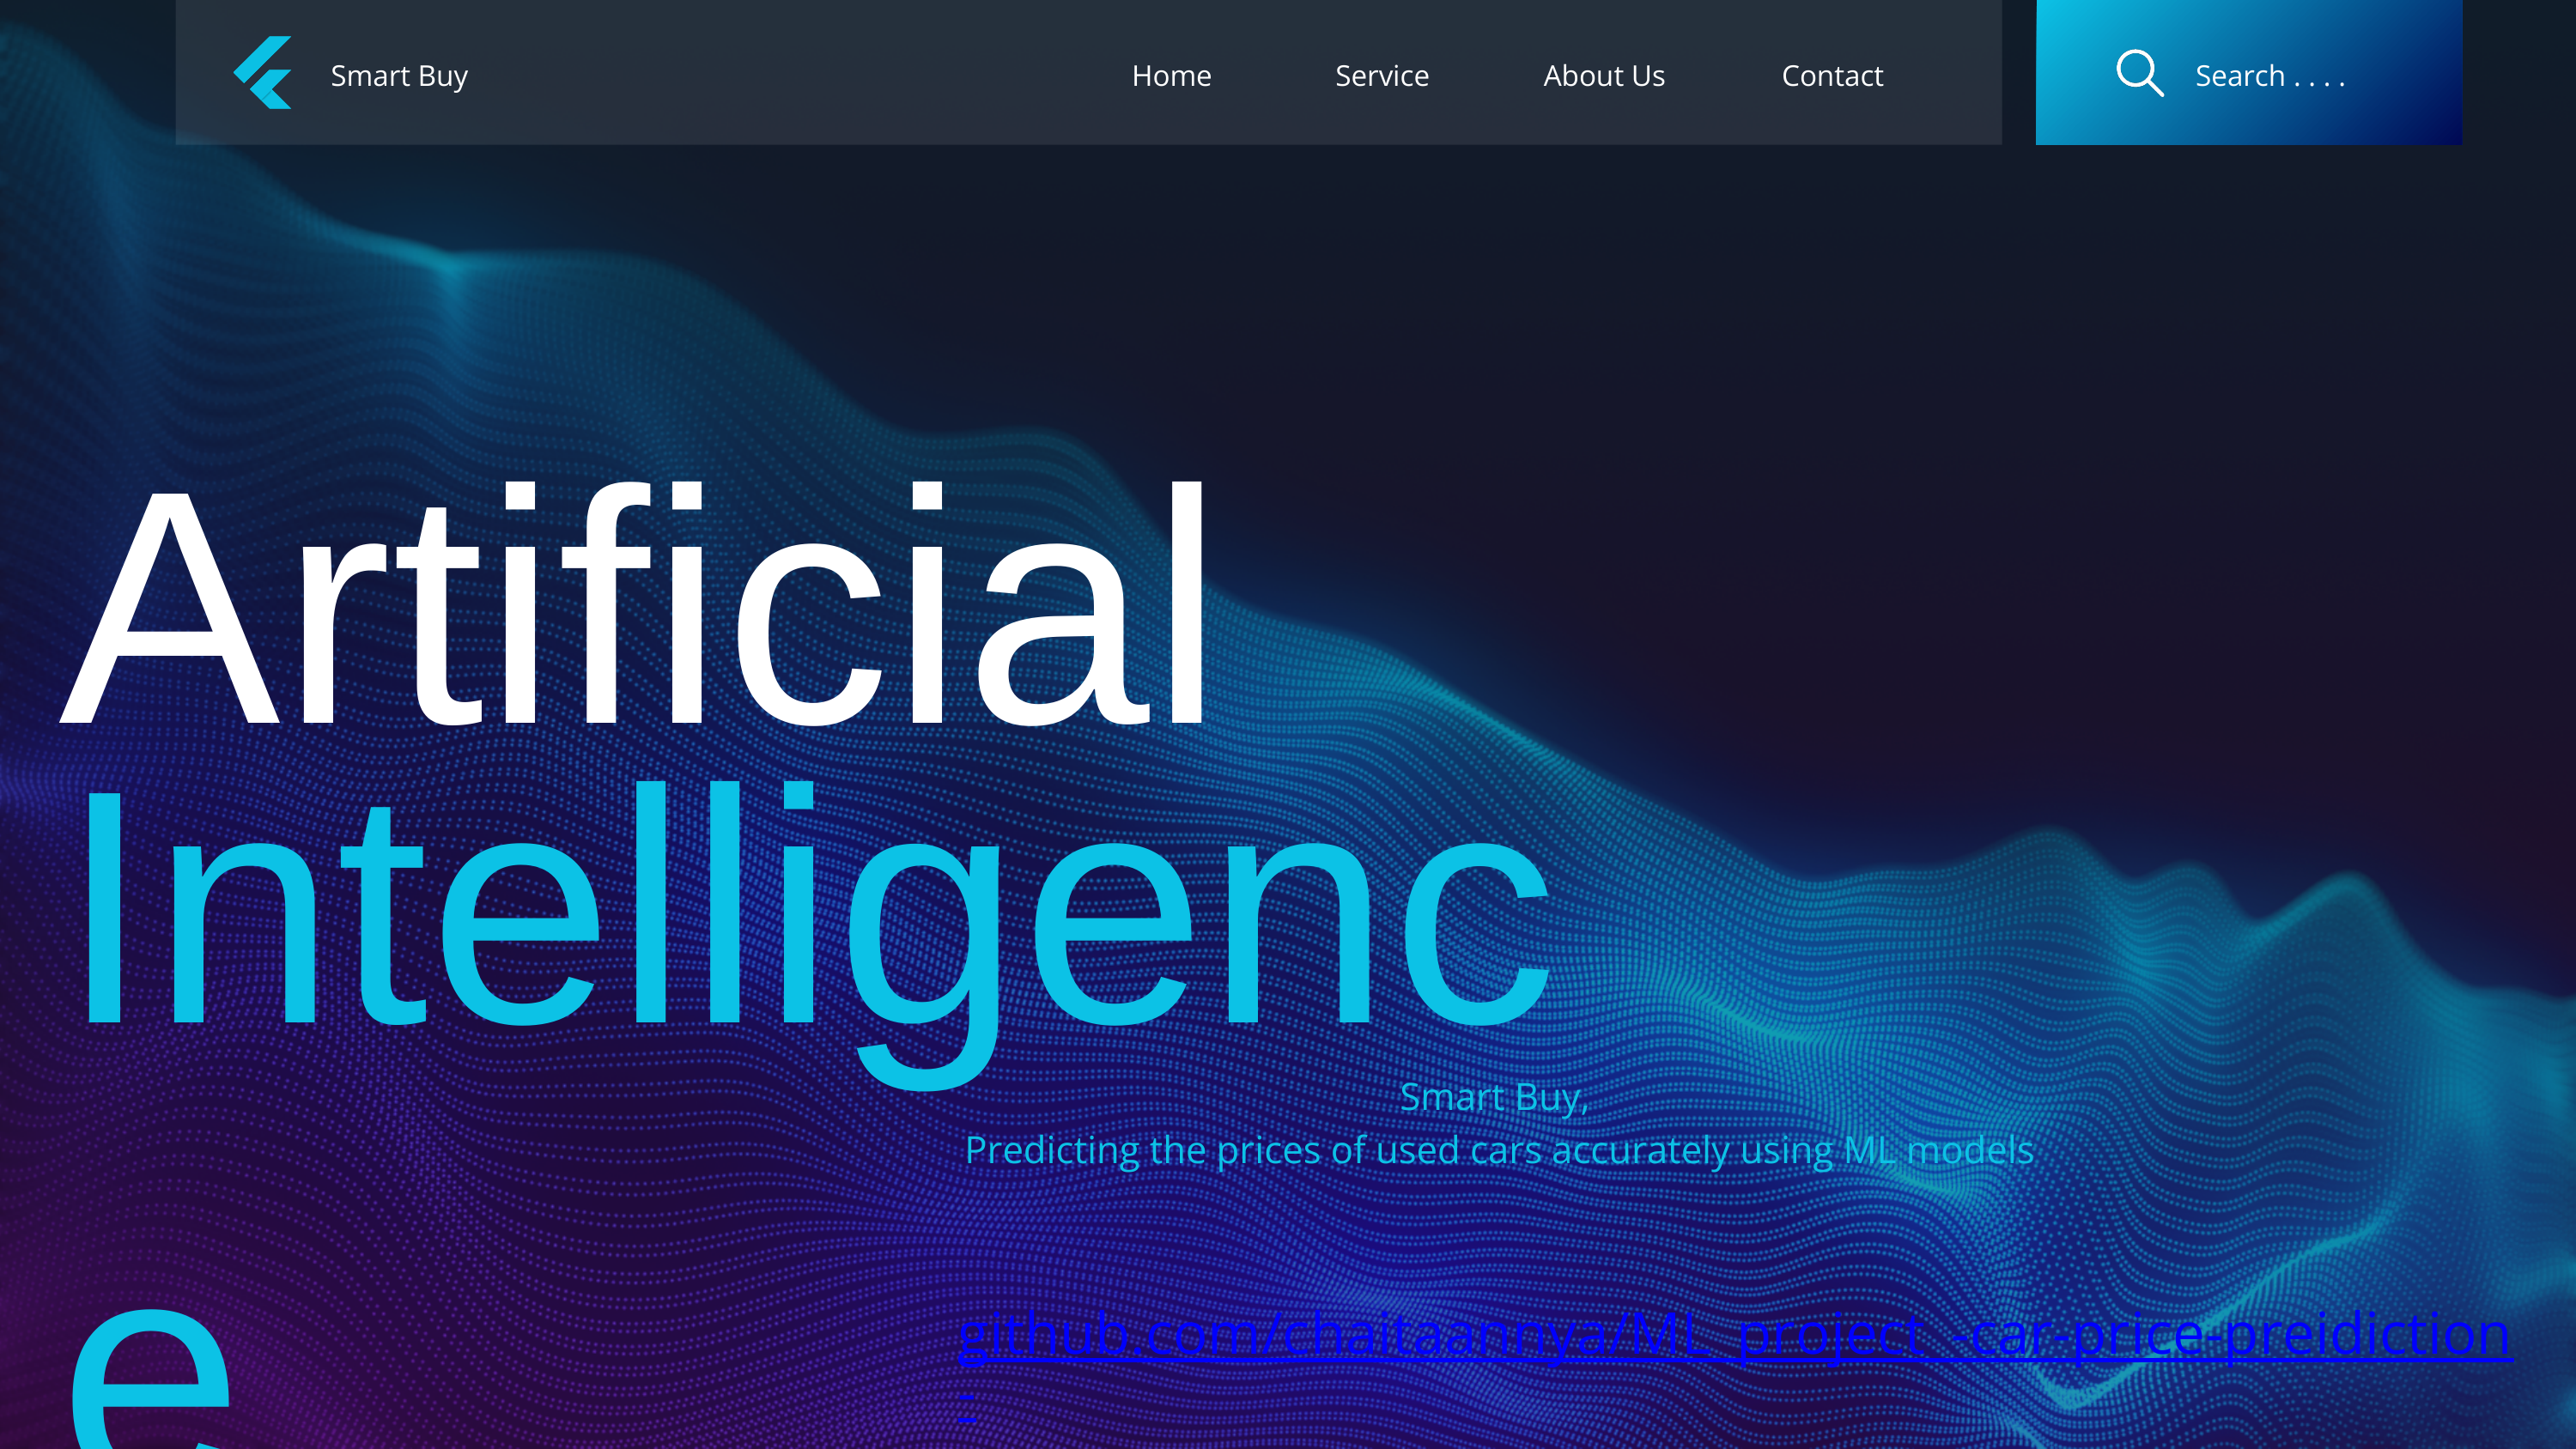

Smart Buy
Home
Service
About Us
Contact
Search . . . .
Artificial
Intelligence
Smart Buy,
Predicting the prices of used cars accurately using ML models
github.com/chaitaannya/ML_project_-car-price-preidiction-